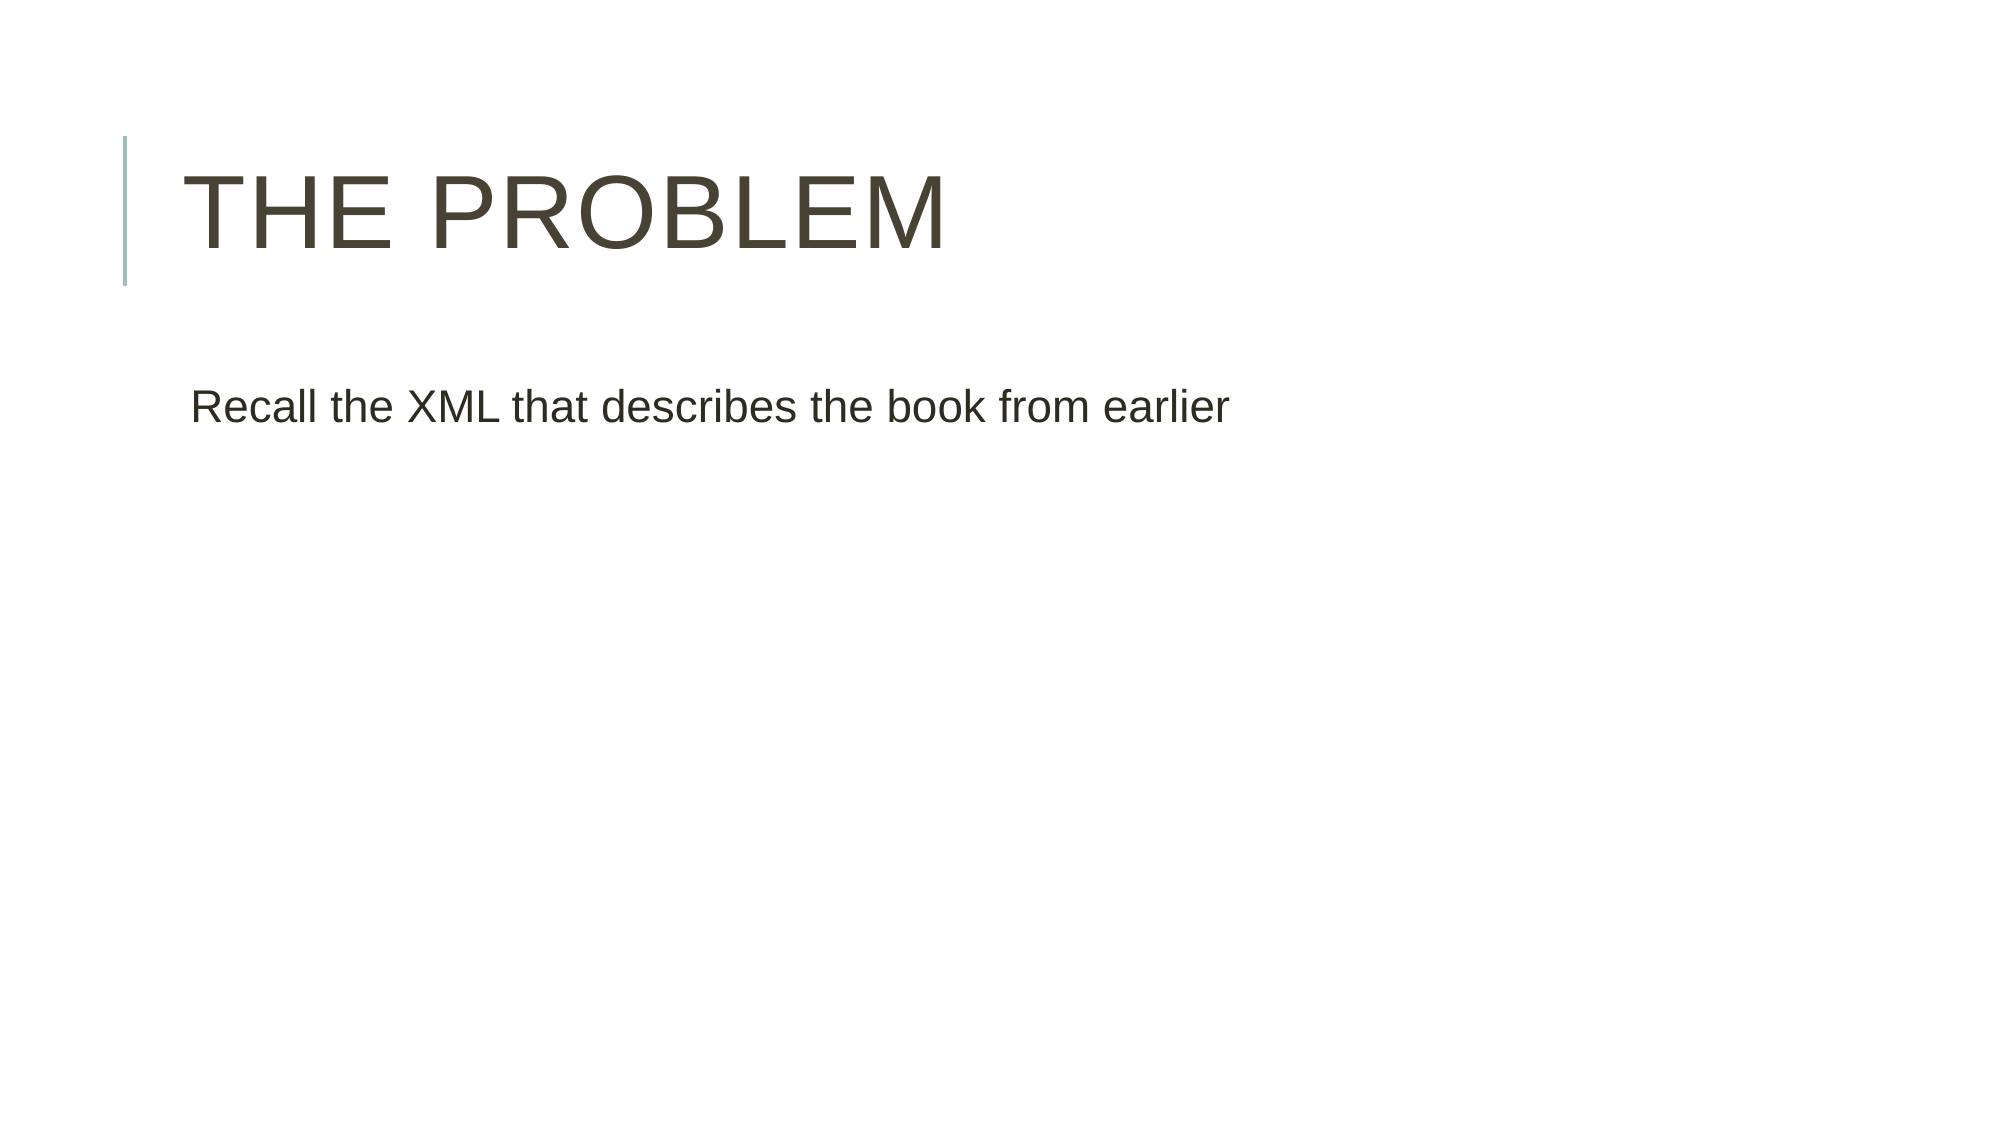

# The Problem
Recall the XML that describes the book from earlier